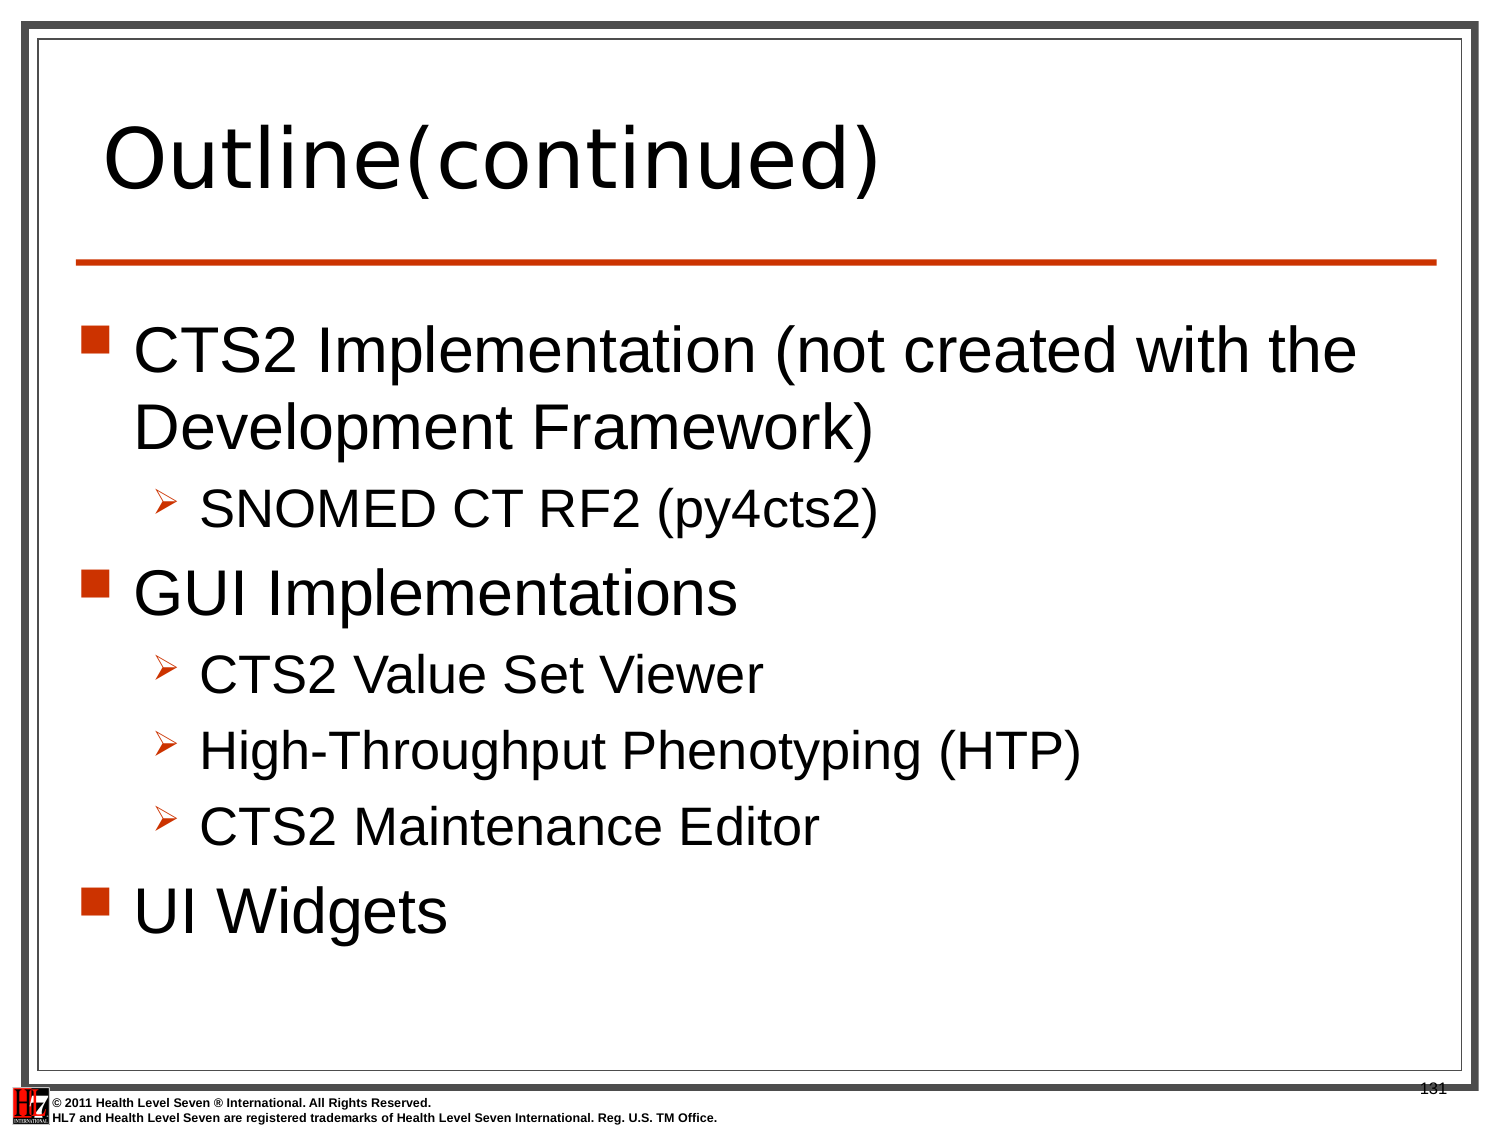

# Outline(continued)
CTS2 Implementation (not created with the Development Framework)
SNOMED CT RF2 (py4cts2)
GUI Implementations
CTS2 Value Set Viewer
High-Throughput Phenotyping (HTP)
CTS2 Maintenance Editor
UI Widgets
131